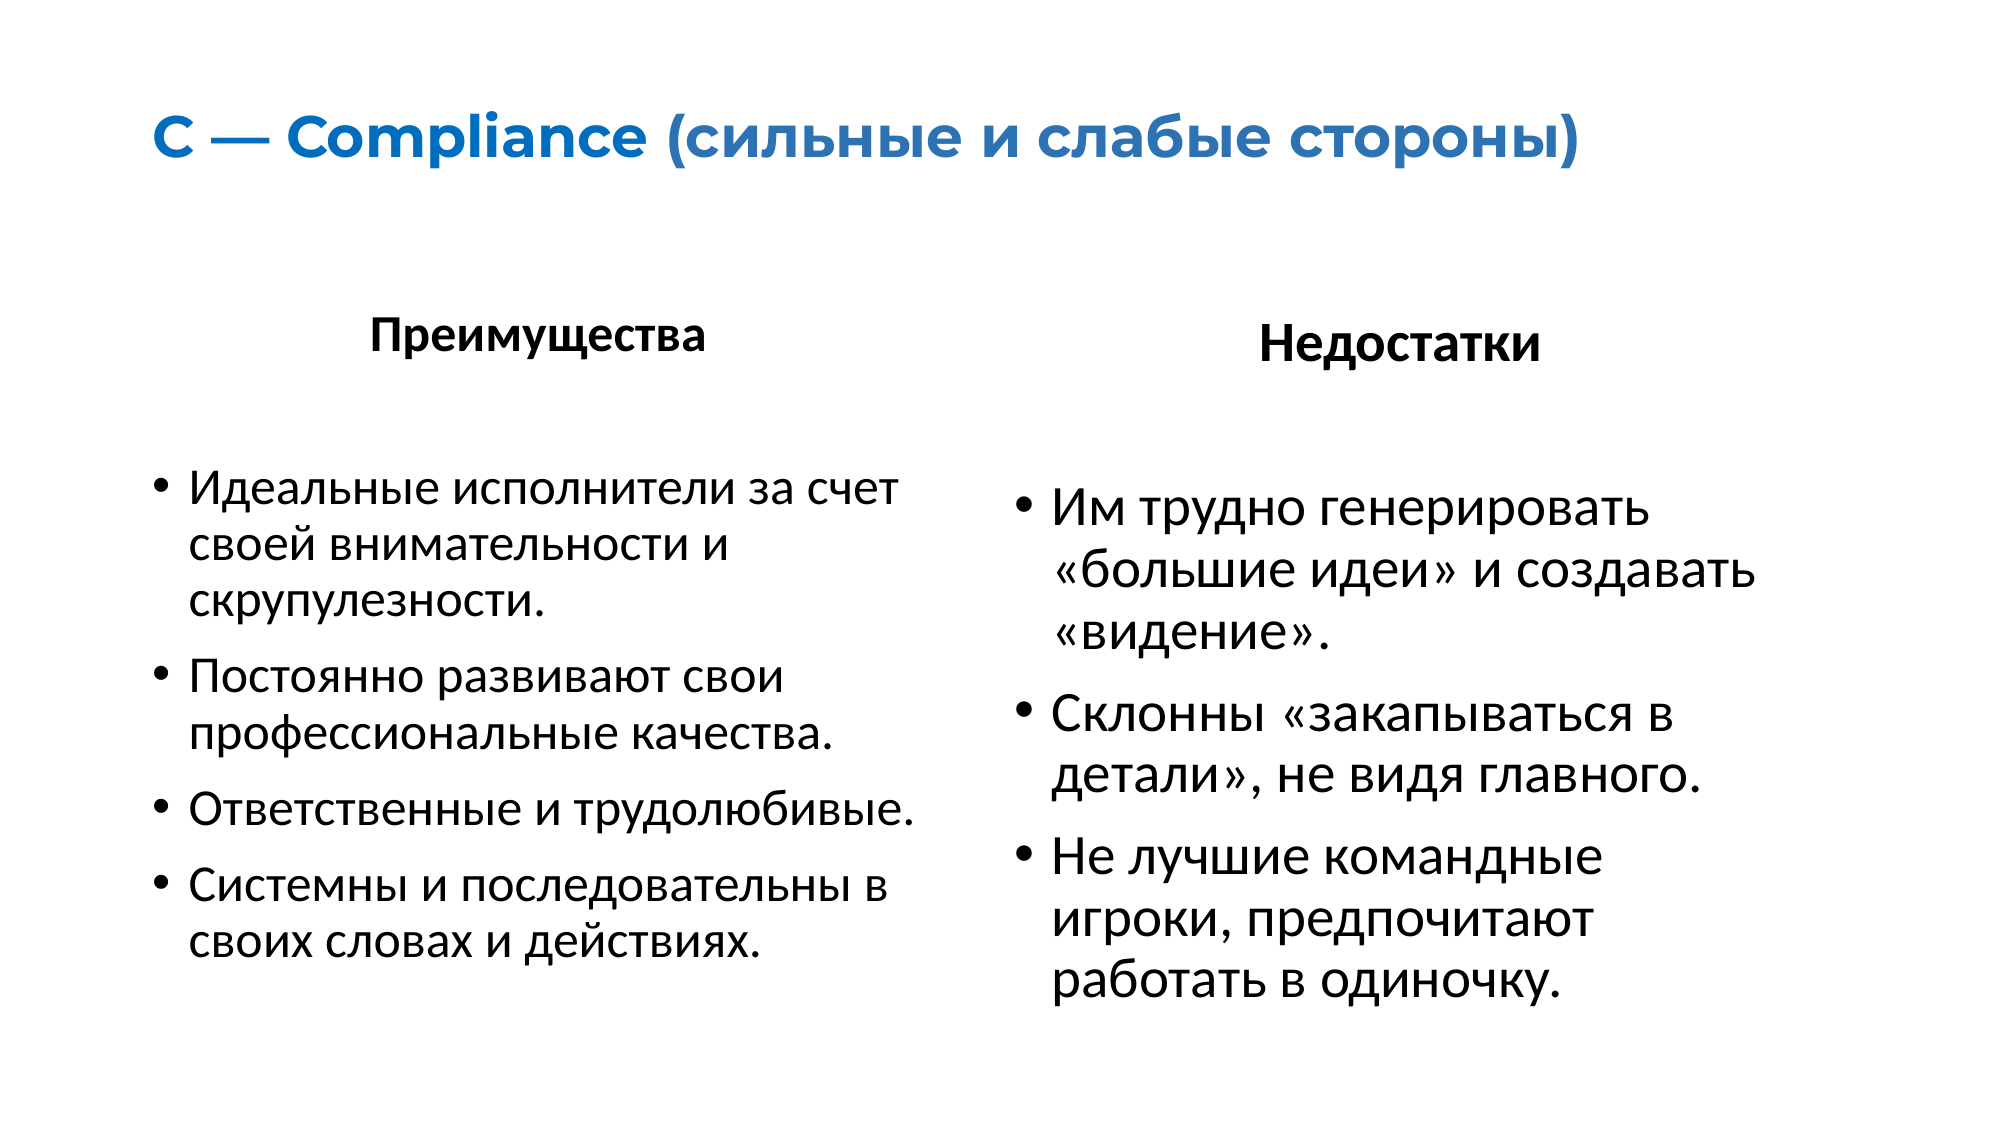

# С — Compliance (сильные и слабые стороны)
Преимущества

Идеальные исполнители за счет своей внимательности и скрупулезности.
Постоянно развивают свои профессиональные качества.
Ответственные и трудолюбивые.
Системны и последовательны в своих словах и действиях.
Недостатки

Им трудно генерировать «большие идеи» и создавать «видение».
Склонны «закапываться в детали», не видя главного.
Не лучшие командные игроки, предпочитают работать в одиночку.